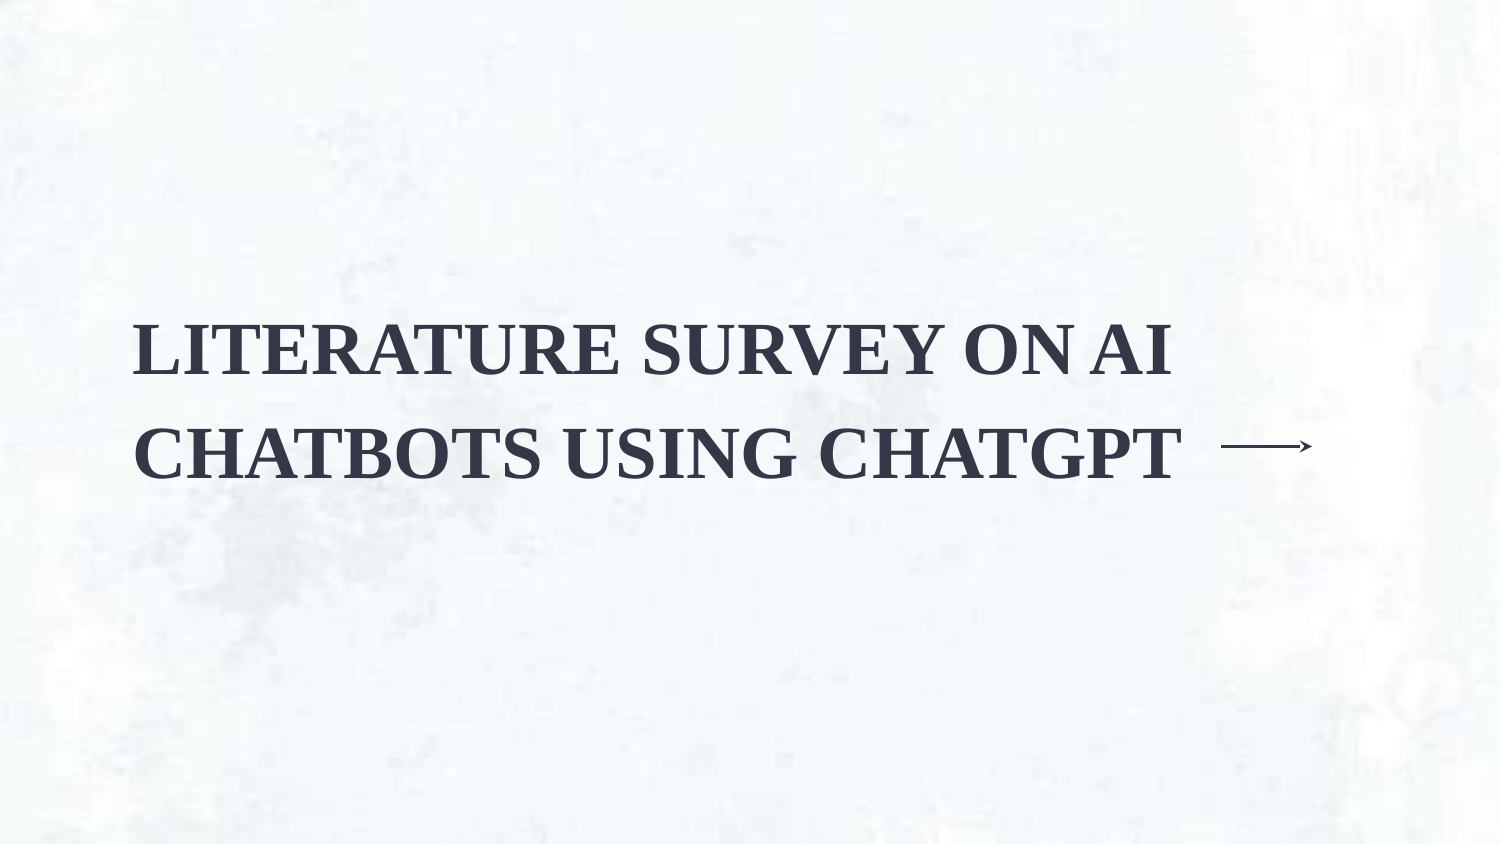

# LITERATURE SURVEY ON AI CHATBOTS USING CHATGPT